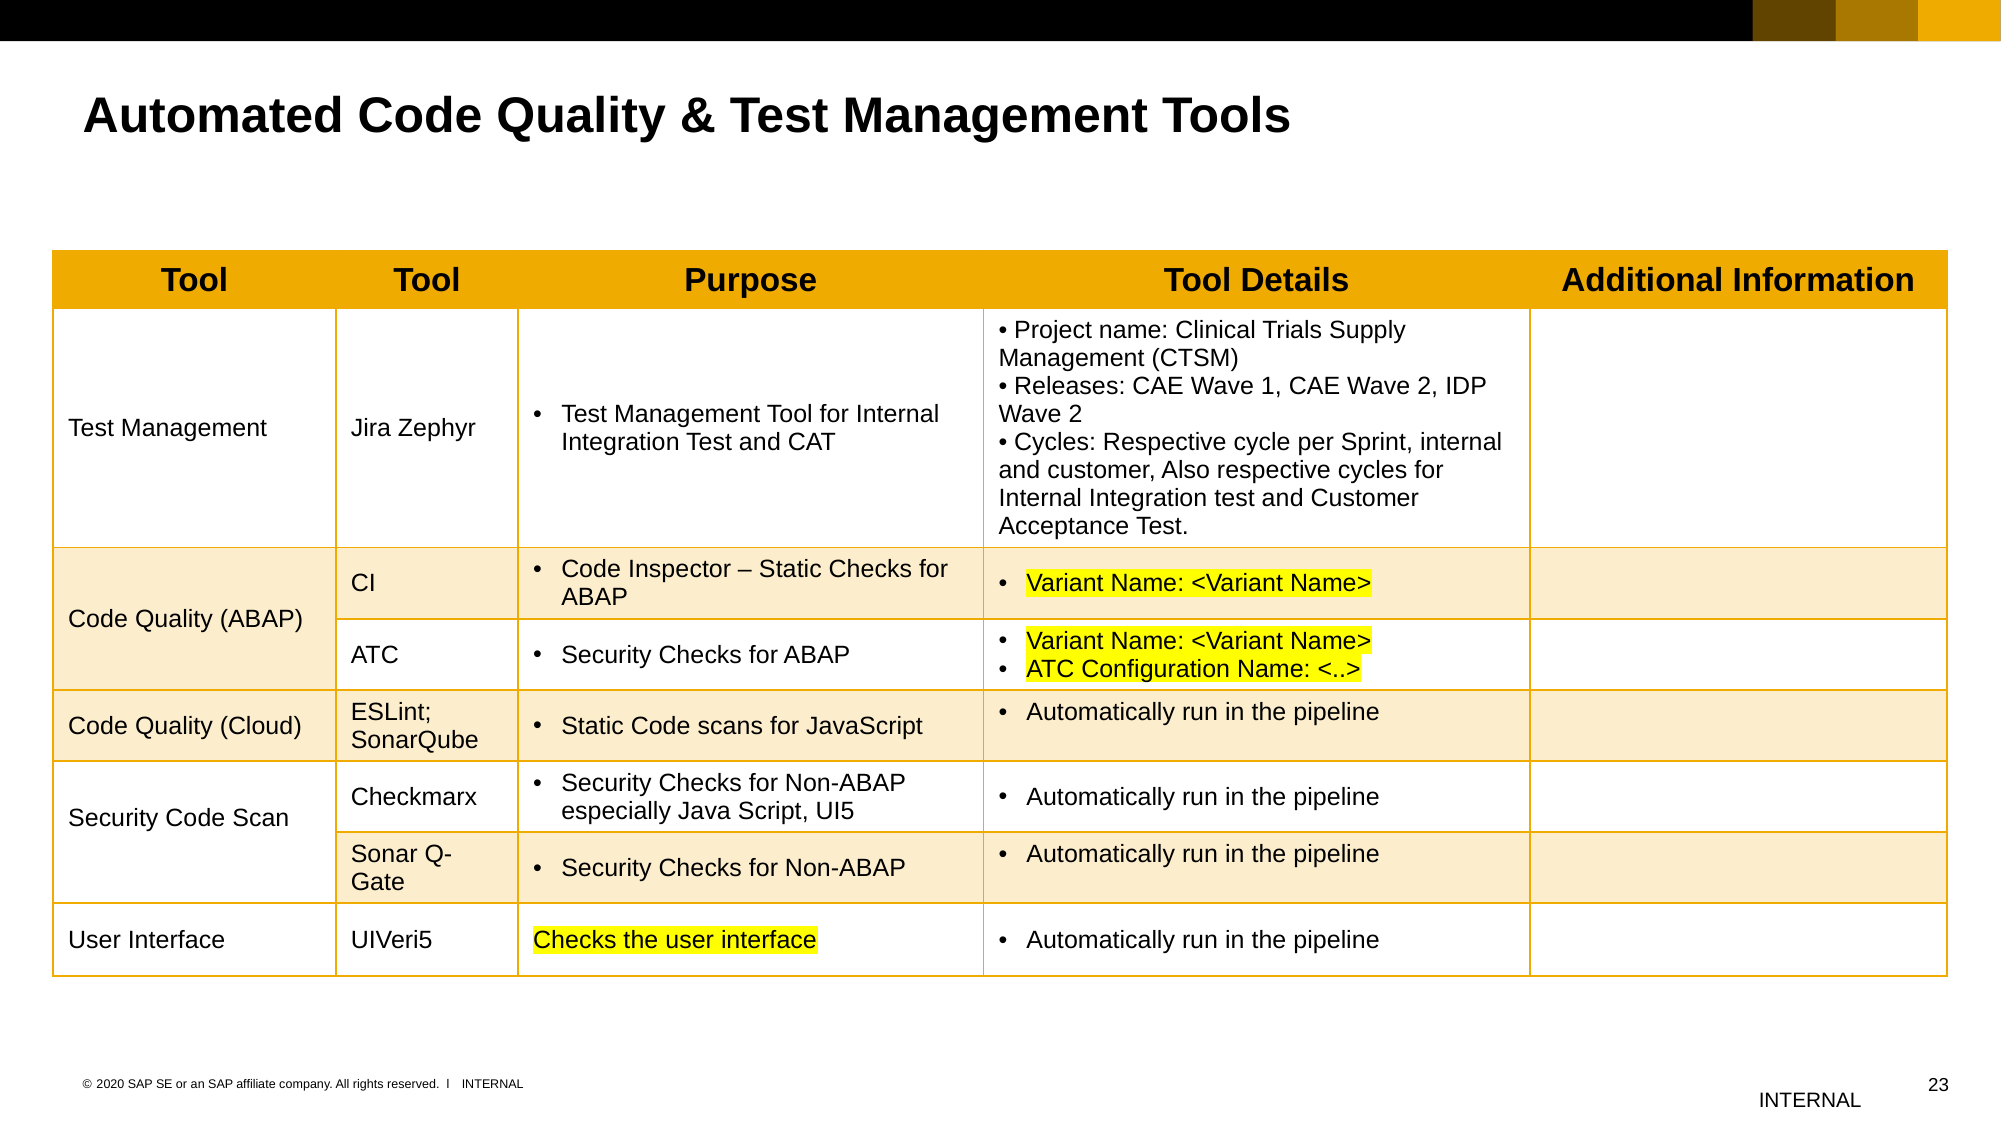

# Automated Code Quality & Test Management Tools
| Tool | Tool | Purpose | Tool Details | Additional Information |
| --- | --- | --- | --- | --- |
| Test Management | Jira Zephyr | Test Management Tool for Internal Integration Test and CAT | • Project name: Clinical Trials Supply Management (CTSM) • Releases: CAE Wave 1, CAE Wave 2, IDP Wave 2 • Cycles: Respective cycle per Sprint, internal and customer, Also respective cycles for Internal Integration test and Customer Acceptance Test. |  |
| Code Quality (ABAP) | CI | Code Inspector – Static Checks for ABAP | Variant Name: <Variant Name> |  |
|  | ATC | Security Checks for ABAP | Variant Name: <Variant Name> ATC Configuration Name: <..> |  |
| Code Quality (Cloud) | ESLint; SonarQube | Static Code scans for JavaScript | Automatically run in the pipeline |  |
| Security Code Scan | Checkmarx | Security Checks for Non-ABAP especially Java Script, UI5 | Automatically run in the pipeline |  |
|  | Sonar Q-Gate | Security Checks for Non-ABAP | Automatically run in the pipeline |  |
| User Interface | UIVeri5 | Checks the user interface | Automatically run in the pipeline |  |